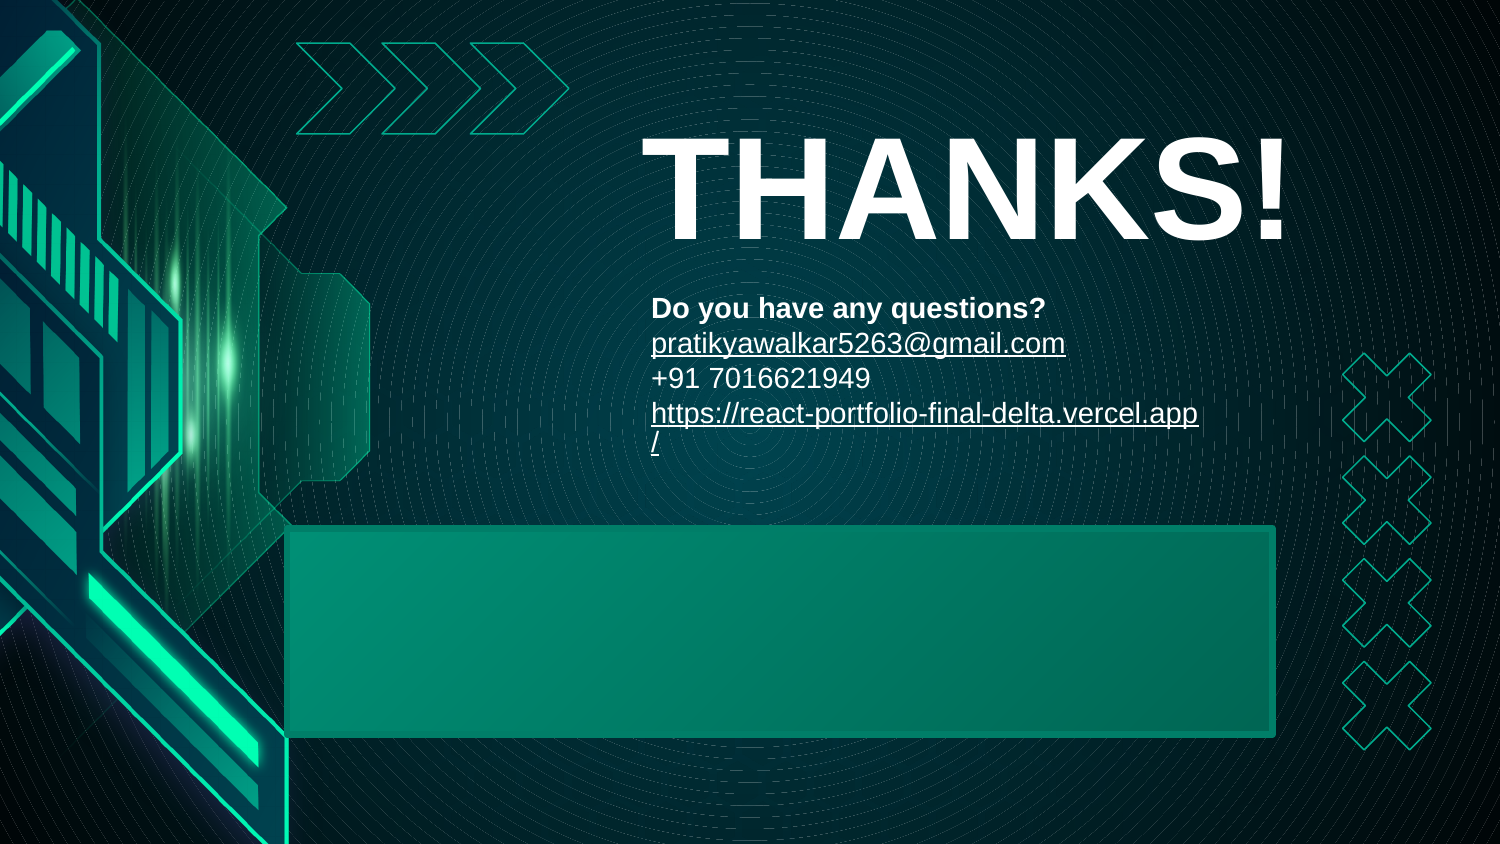

# THANKS!
Do you have any questions?
pratikyawalkar5263@gmail.com
+91 7016621949
https://react-portfolio-final-delta.vercel.app/